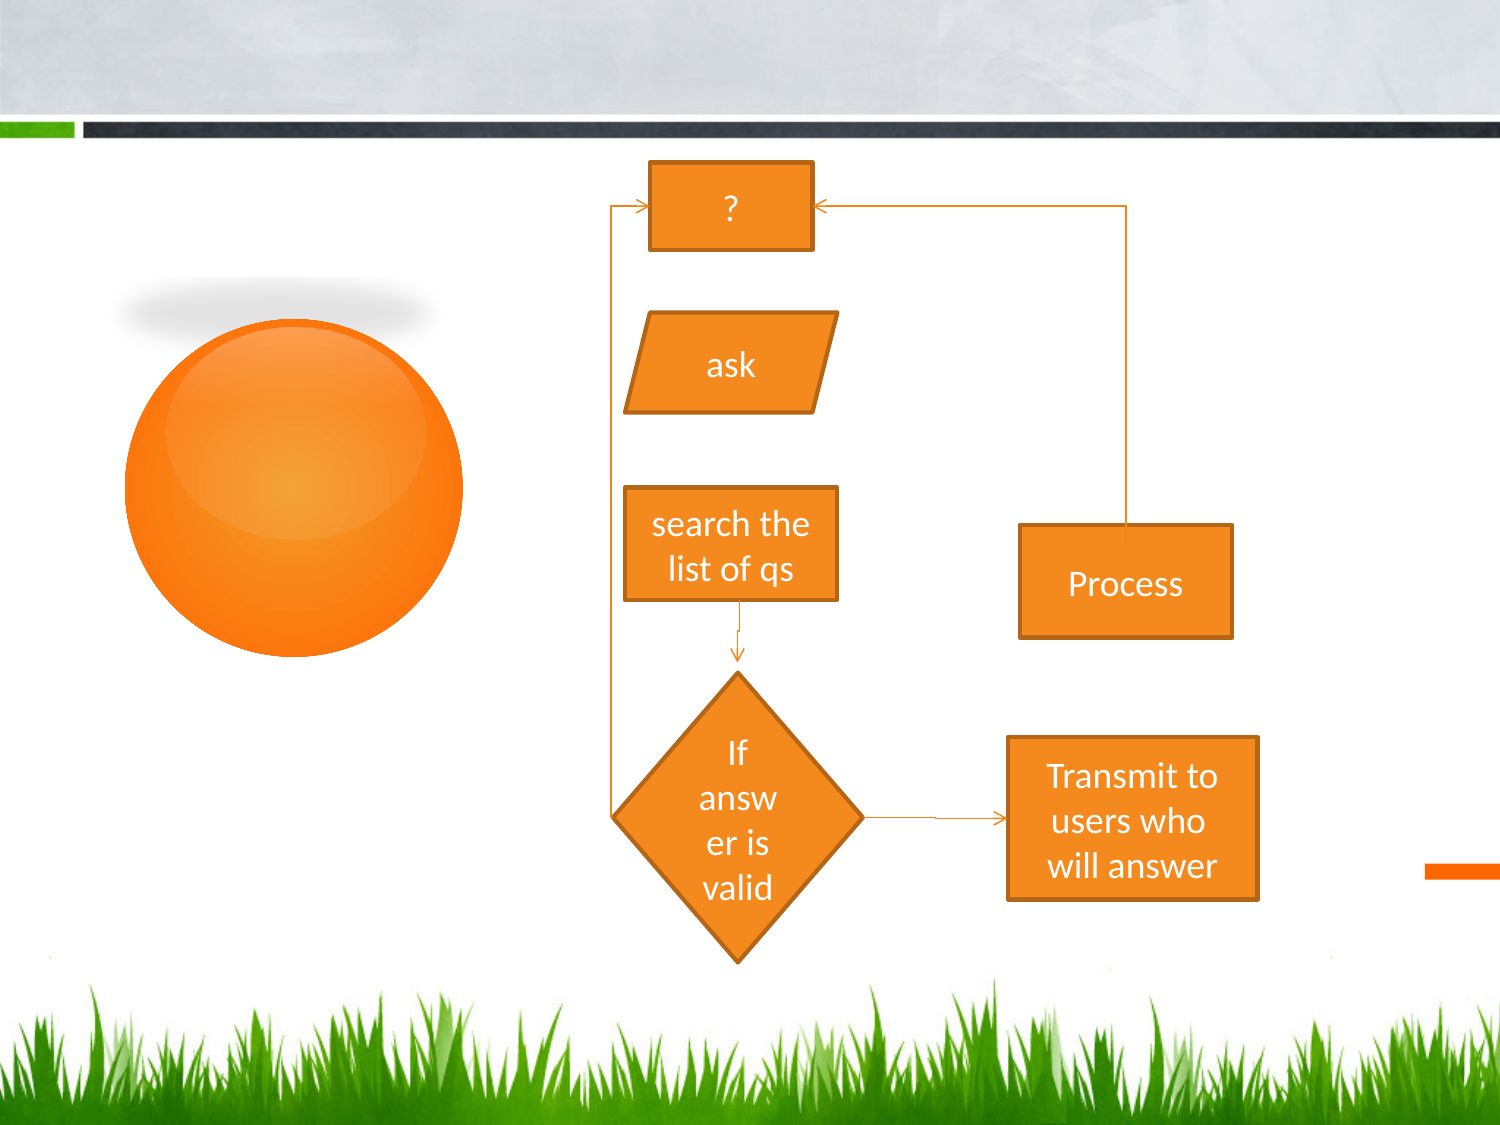

?
ask
search the list of qs
Process
If answer is valid
Transmit to users who  will answer